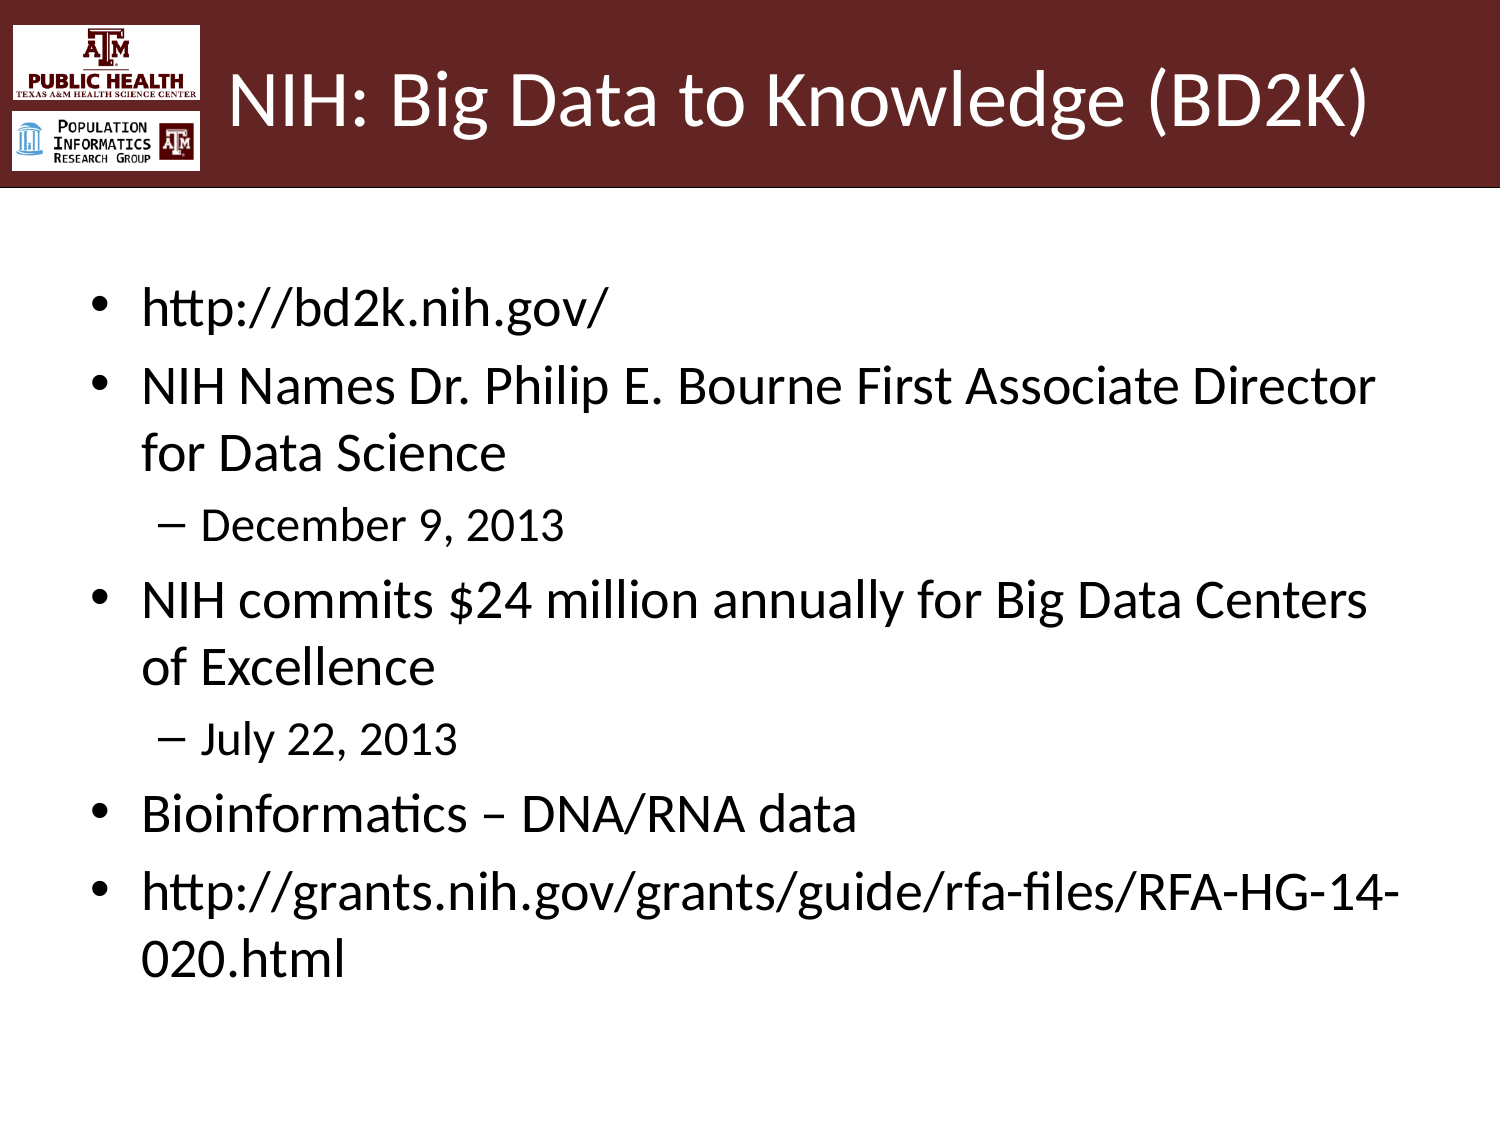

# NIH: Big Data to Knowledge (BD2K)
http://bd2k.nih.gov/
NIH Names Dr. Philip E. Bourne First Associate Director for Data Science
December 9, 2013
NIH commits $24 million annually for Big Data Centers of Excellence
July 22, 2013
Bioinformatics – DNA/RNA data
http://grants.nih.gov/grants/guide/rfa-files/RFA-HG-14-020.html